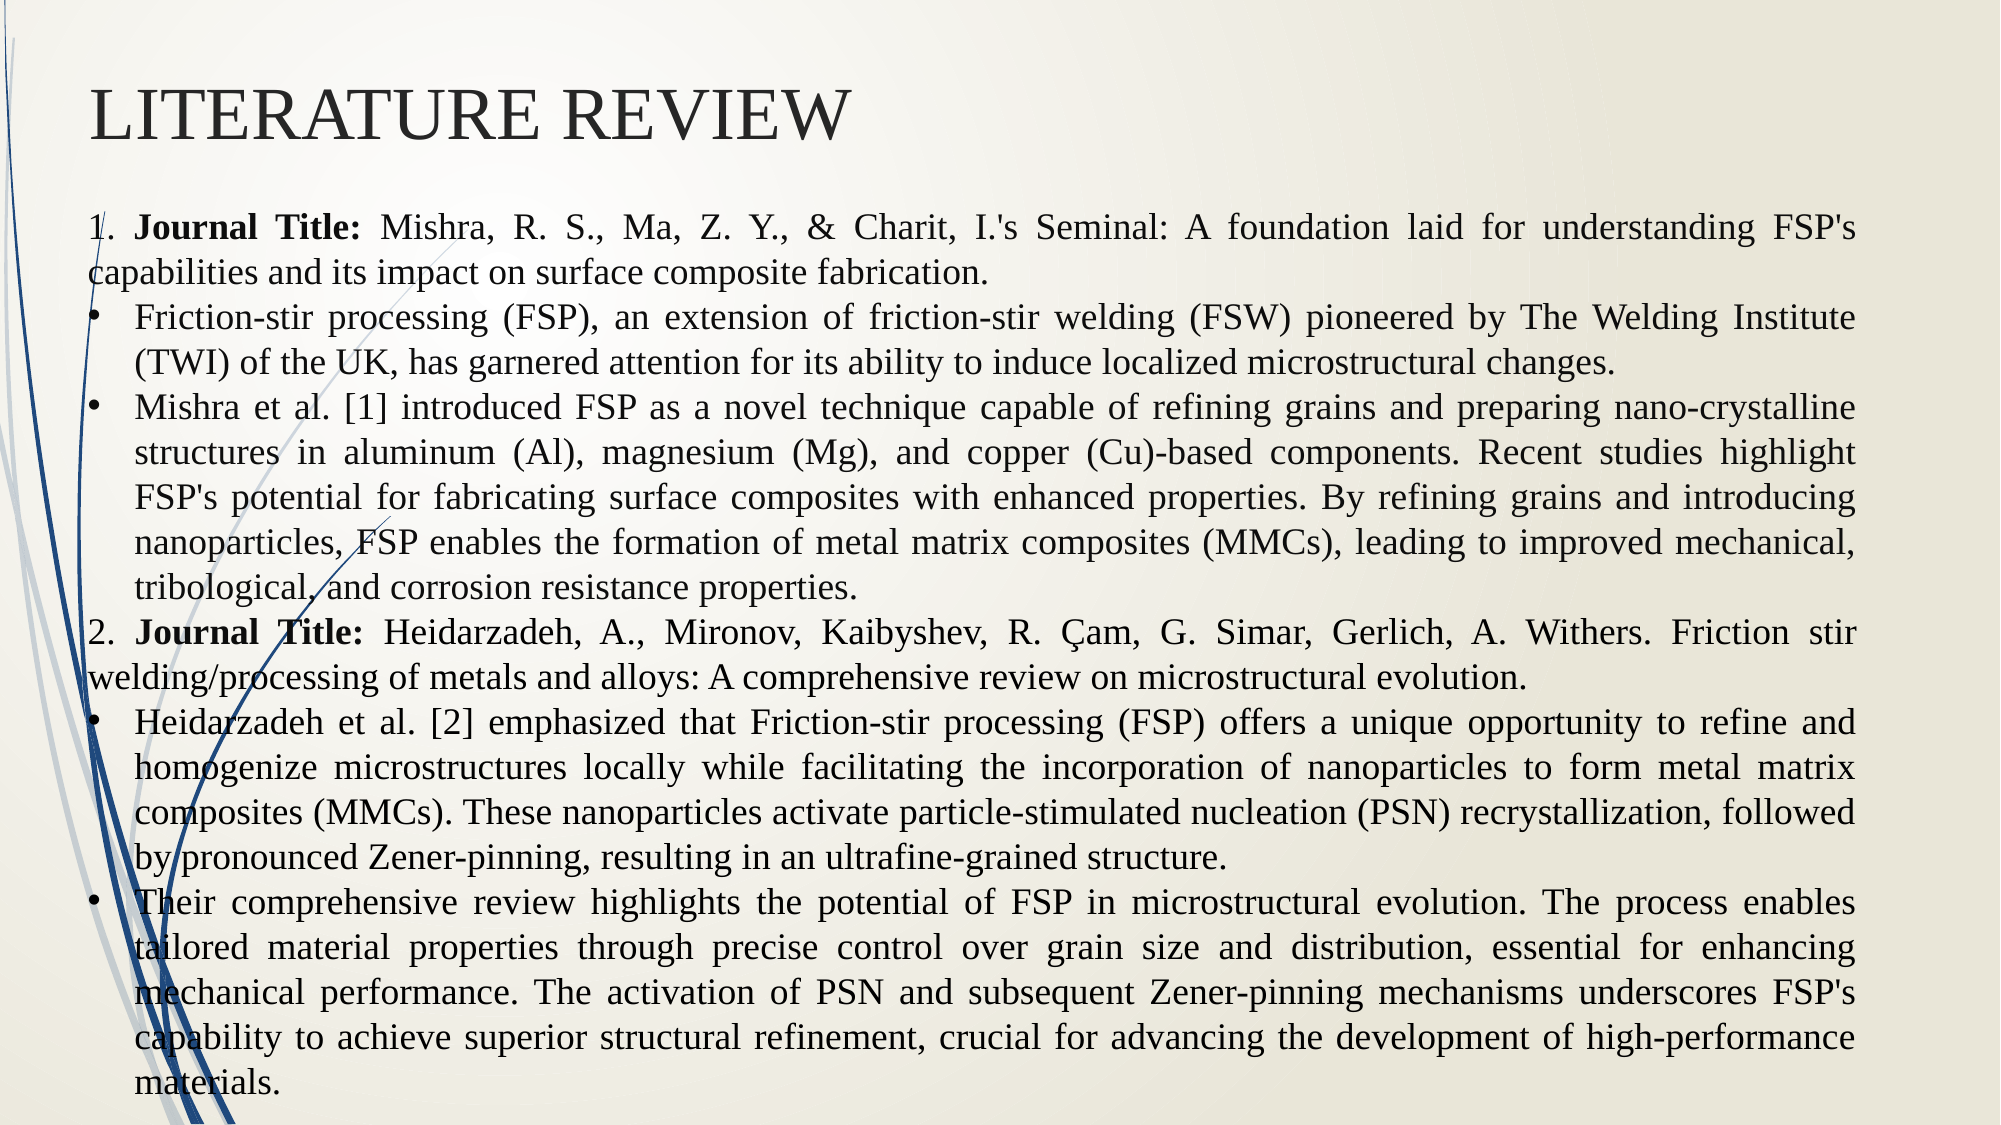

# LITERATURE REVIEW

1. Journal Title: Mishra, R. S., Ma, Z. Y., & Charit, I.'s Seminal: A foundation laid for understanding FSP's capabilities and its impact on surface composite fabrication.
Friction-stir processing (FSP), an extension of friction-stir welding (FSW) pioneered by The Welding Institute (TWI) of the UK, has garnered attention for its ability to induce localized microstructural changes.
Mishra et al. [1] introduced FSP as a novel technique capable of refining grains and preparing nano-crystalline structures in aluminum (Al), magnesium (Mg), and copper (Cu)-based components. Recent studies highlight FSP's potential for fabricating surface composites with enhanced properties. By refining grains and introducing nanoparticles, FSP enables the formation of metal matrix composites (MMCs), leading to improved mechanical, tribological, and corrosion resistance properties.
2. Journal Title: Heidarzadeh, A., Mironov, Kaibyshev, R. Çam, G. Simar, Gerlich, A. Withers. Friction stir welding/processing of metals and alloys: A comprehensive review on microstructural evolution.
Heidarzadeh et al. [2] emphasized that Friction-stir processing (FSP) offers a unique opportunity to refine and homogenize microstructures locally while facilitating the incorporation of nanoparticles to form metal matrix composites (MMCs). These nanoparticles activate particle-stimulated nucleation (PSN) recrystallization, followed by pronounced Zener-pinning, resulting in an ultrafine-grained structure.
Their comprehensive review highlights the potential of FSP in microstructural evolution. The process enables tailored material properties through precise control over grain size and distribution, essential for enhancing mechanical performance. The activation of PSN and subsequent Zener-pinning mechanisms underscores FSP's capability to achieve superior structural refinement, crucial for advancing the development of high-performance materials.